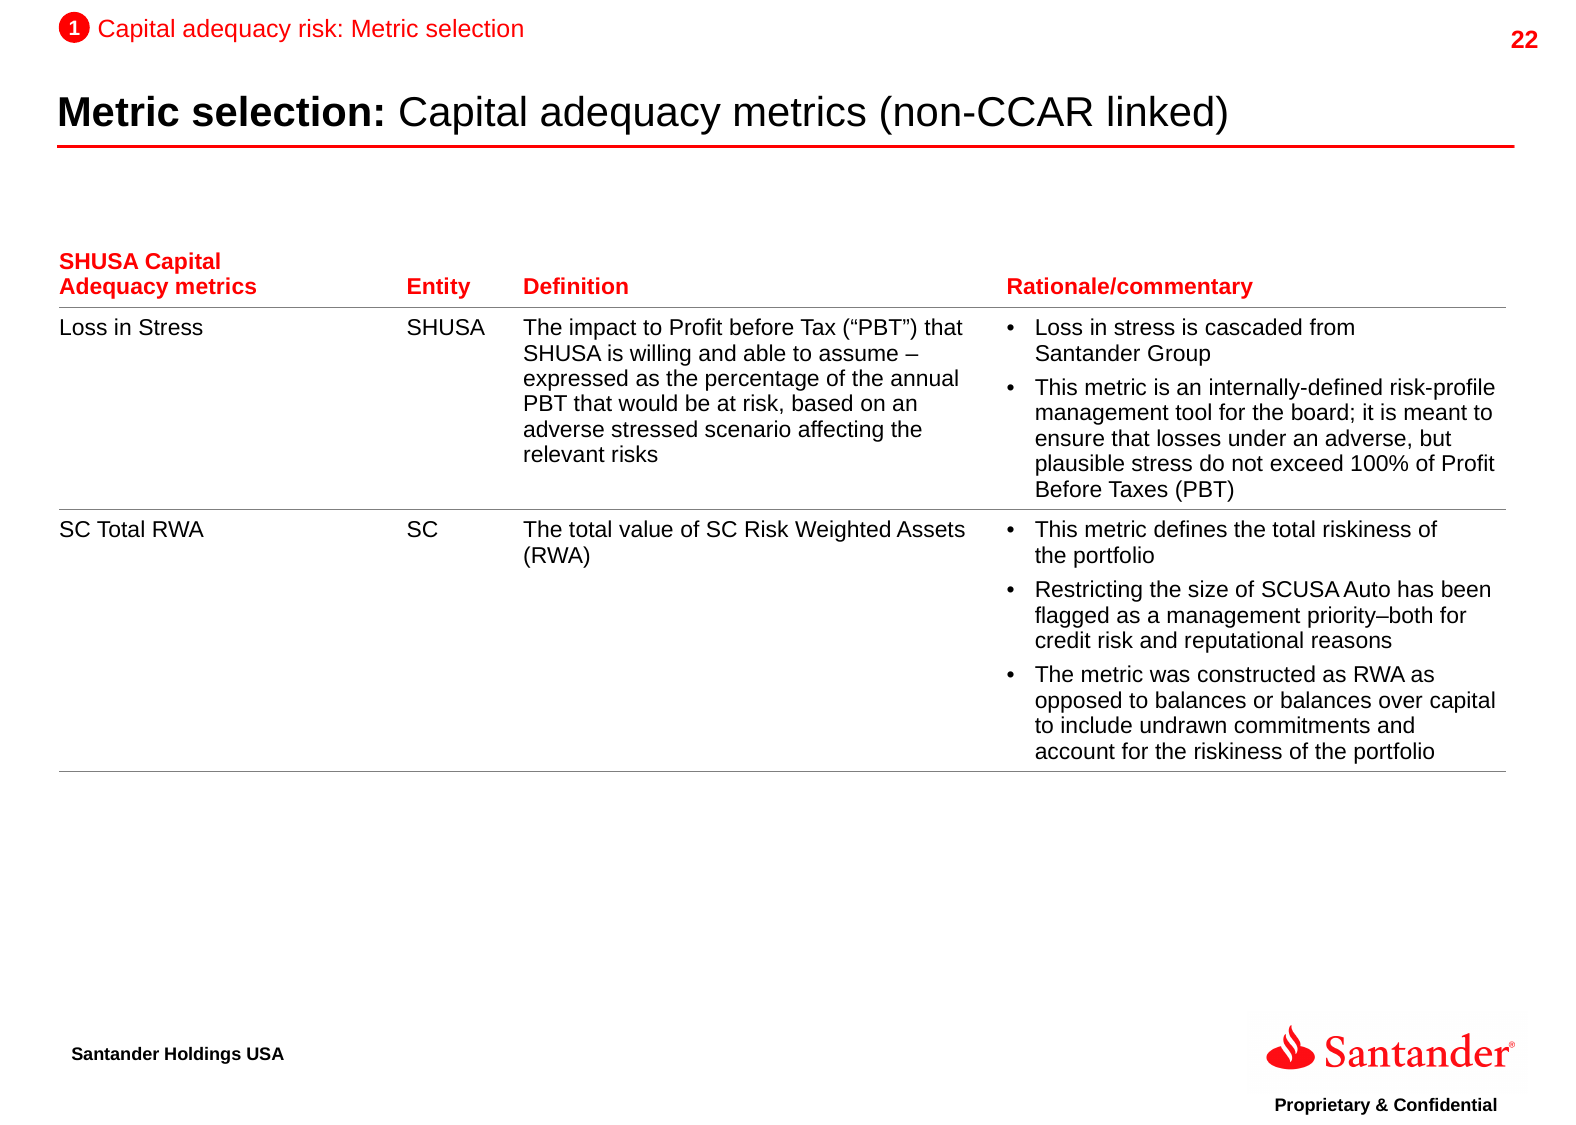

1
Capital adequacy risk: Metric selection
Metric selection: Capital adequacy metrics (non-CCAR linked)
| SHUSA Capital Adequacy metrics | Entity | Definition | Rationale/commentary |
| --- | --- | --- | --- |
| Loss in Stress | SHUSA | The impact to Profit before Tax (“PBT”) that SHUSA is willing and able to assume – expressed as the percentage of the annual PBT that would be at risk, based on an adverse stressed scenario affecting the relevant risks | Loss in stress is cascaded from Santander Group This metric is an internally-defined risk-profile management tool for the board; it is meant to ensure that losses under an adverse, but plausible stress do not exceed 100% of Profit Before Taxes (PBT) |
| SC Total RWA | SC | The total value of SC Risk Weighted Assets (RWA) | This metric defines the total riskiness of the portfolio Restricting the size of SCUSA Auto has been flagged as a management priority–both for credit risk and reputational reasons The metric was constructed as RWA as opposed to balances or balances over capital to include undrawn commitments and account for the riskiness of the portfolio |